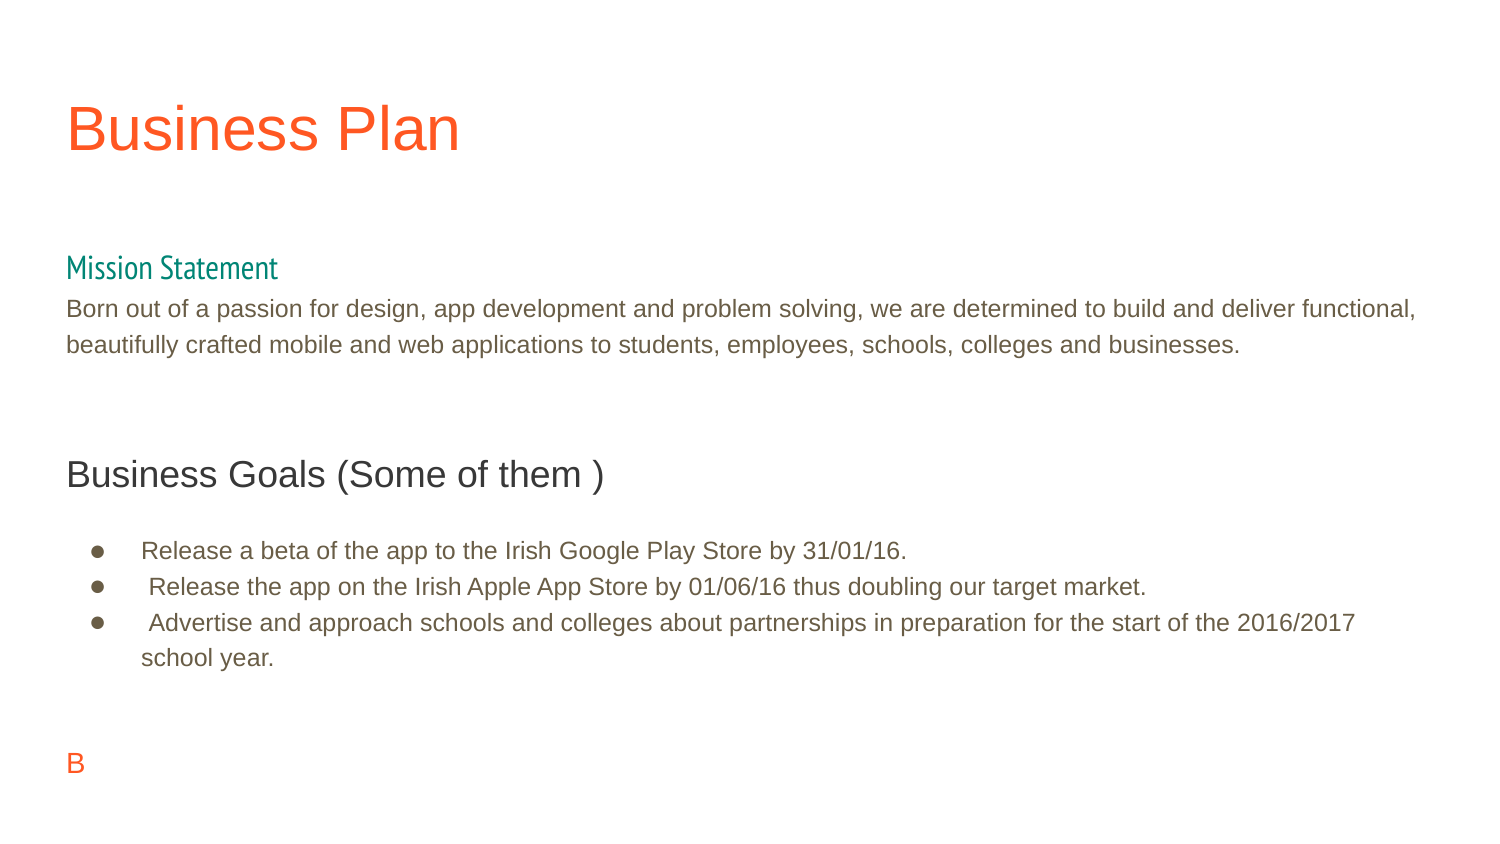

# Business Plan

Mission Statement
Born out of a passion for design, app development and problem solving, we are determined to build and deliver functional, beautifully crafted mobile and web applications to students, employees, schools, colleges and businesses.

Business Goals (Some of them )
Release a beta of the app to the Irish Google Play Store by 31/01/16.
  Release the app on the Irish Apple App Store by 01/06/16 thus doubling our target market.
  Advertise and approach schools and colleges about partnerships in preparation for the start of the 2016/2017 school year.
B